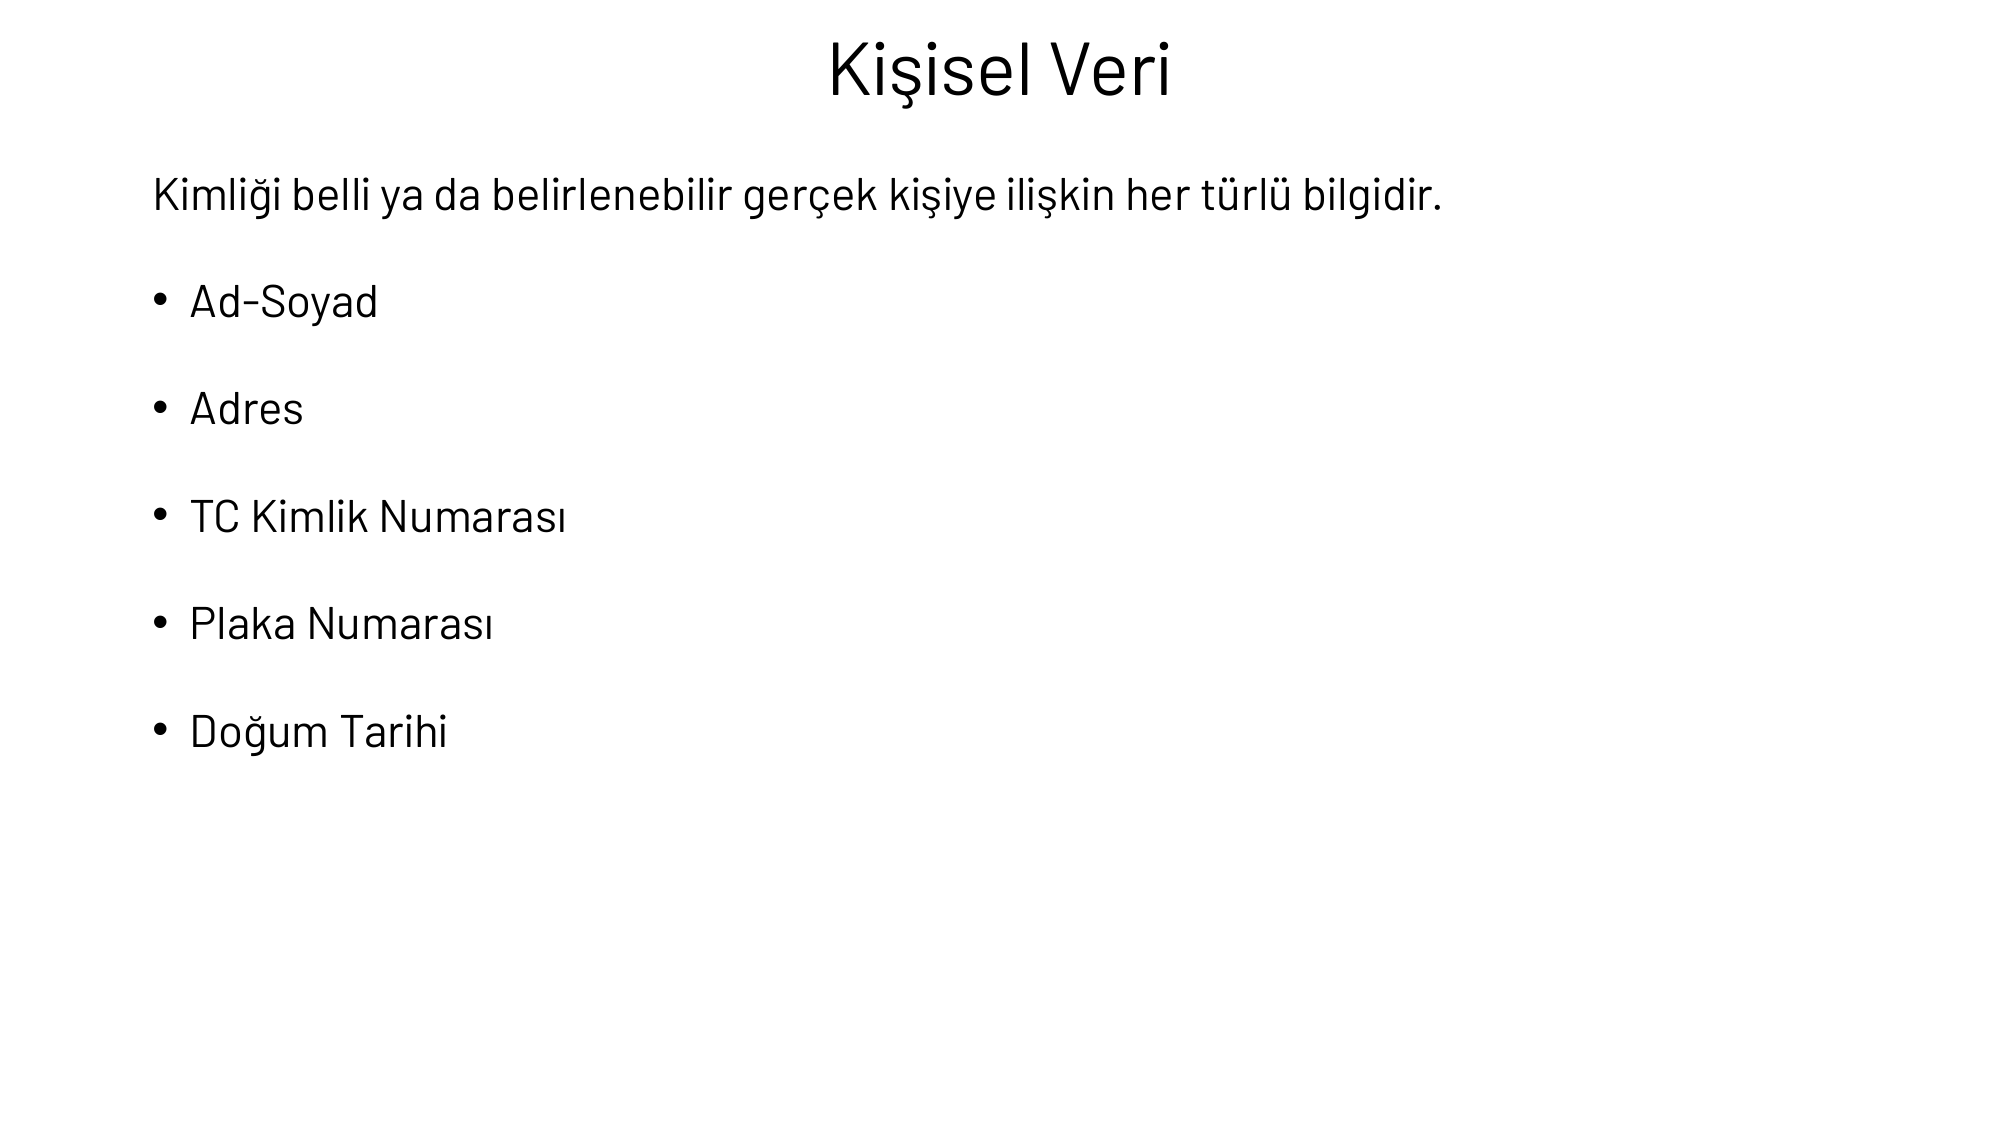

# Kişisel Veri
Kimliği belli ya da belirlenebilir gerçek kişiye ilişkin her türlü bilgidir.
Ad-Soyad
Adres
TC Kimlik Numarası
Plaka Numarası
Doğum Tarihi